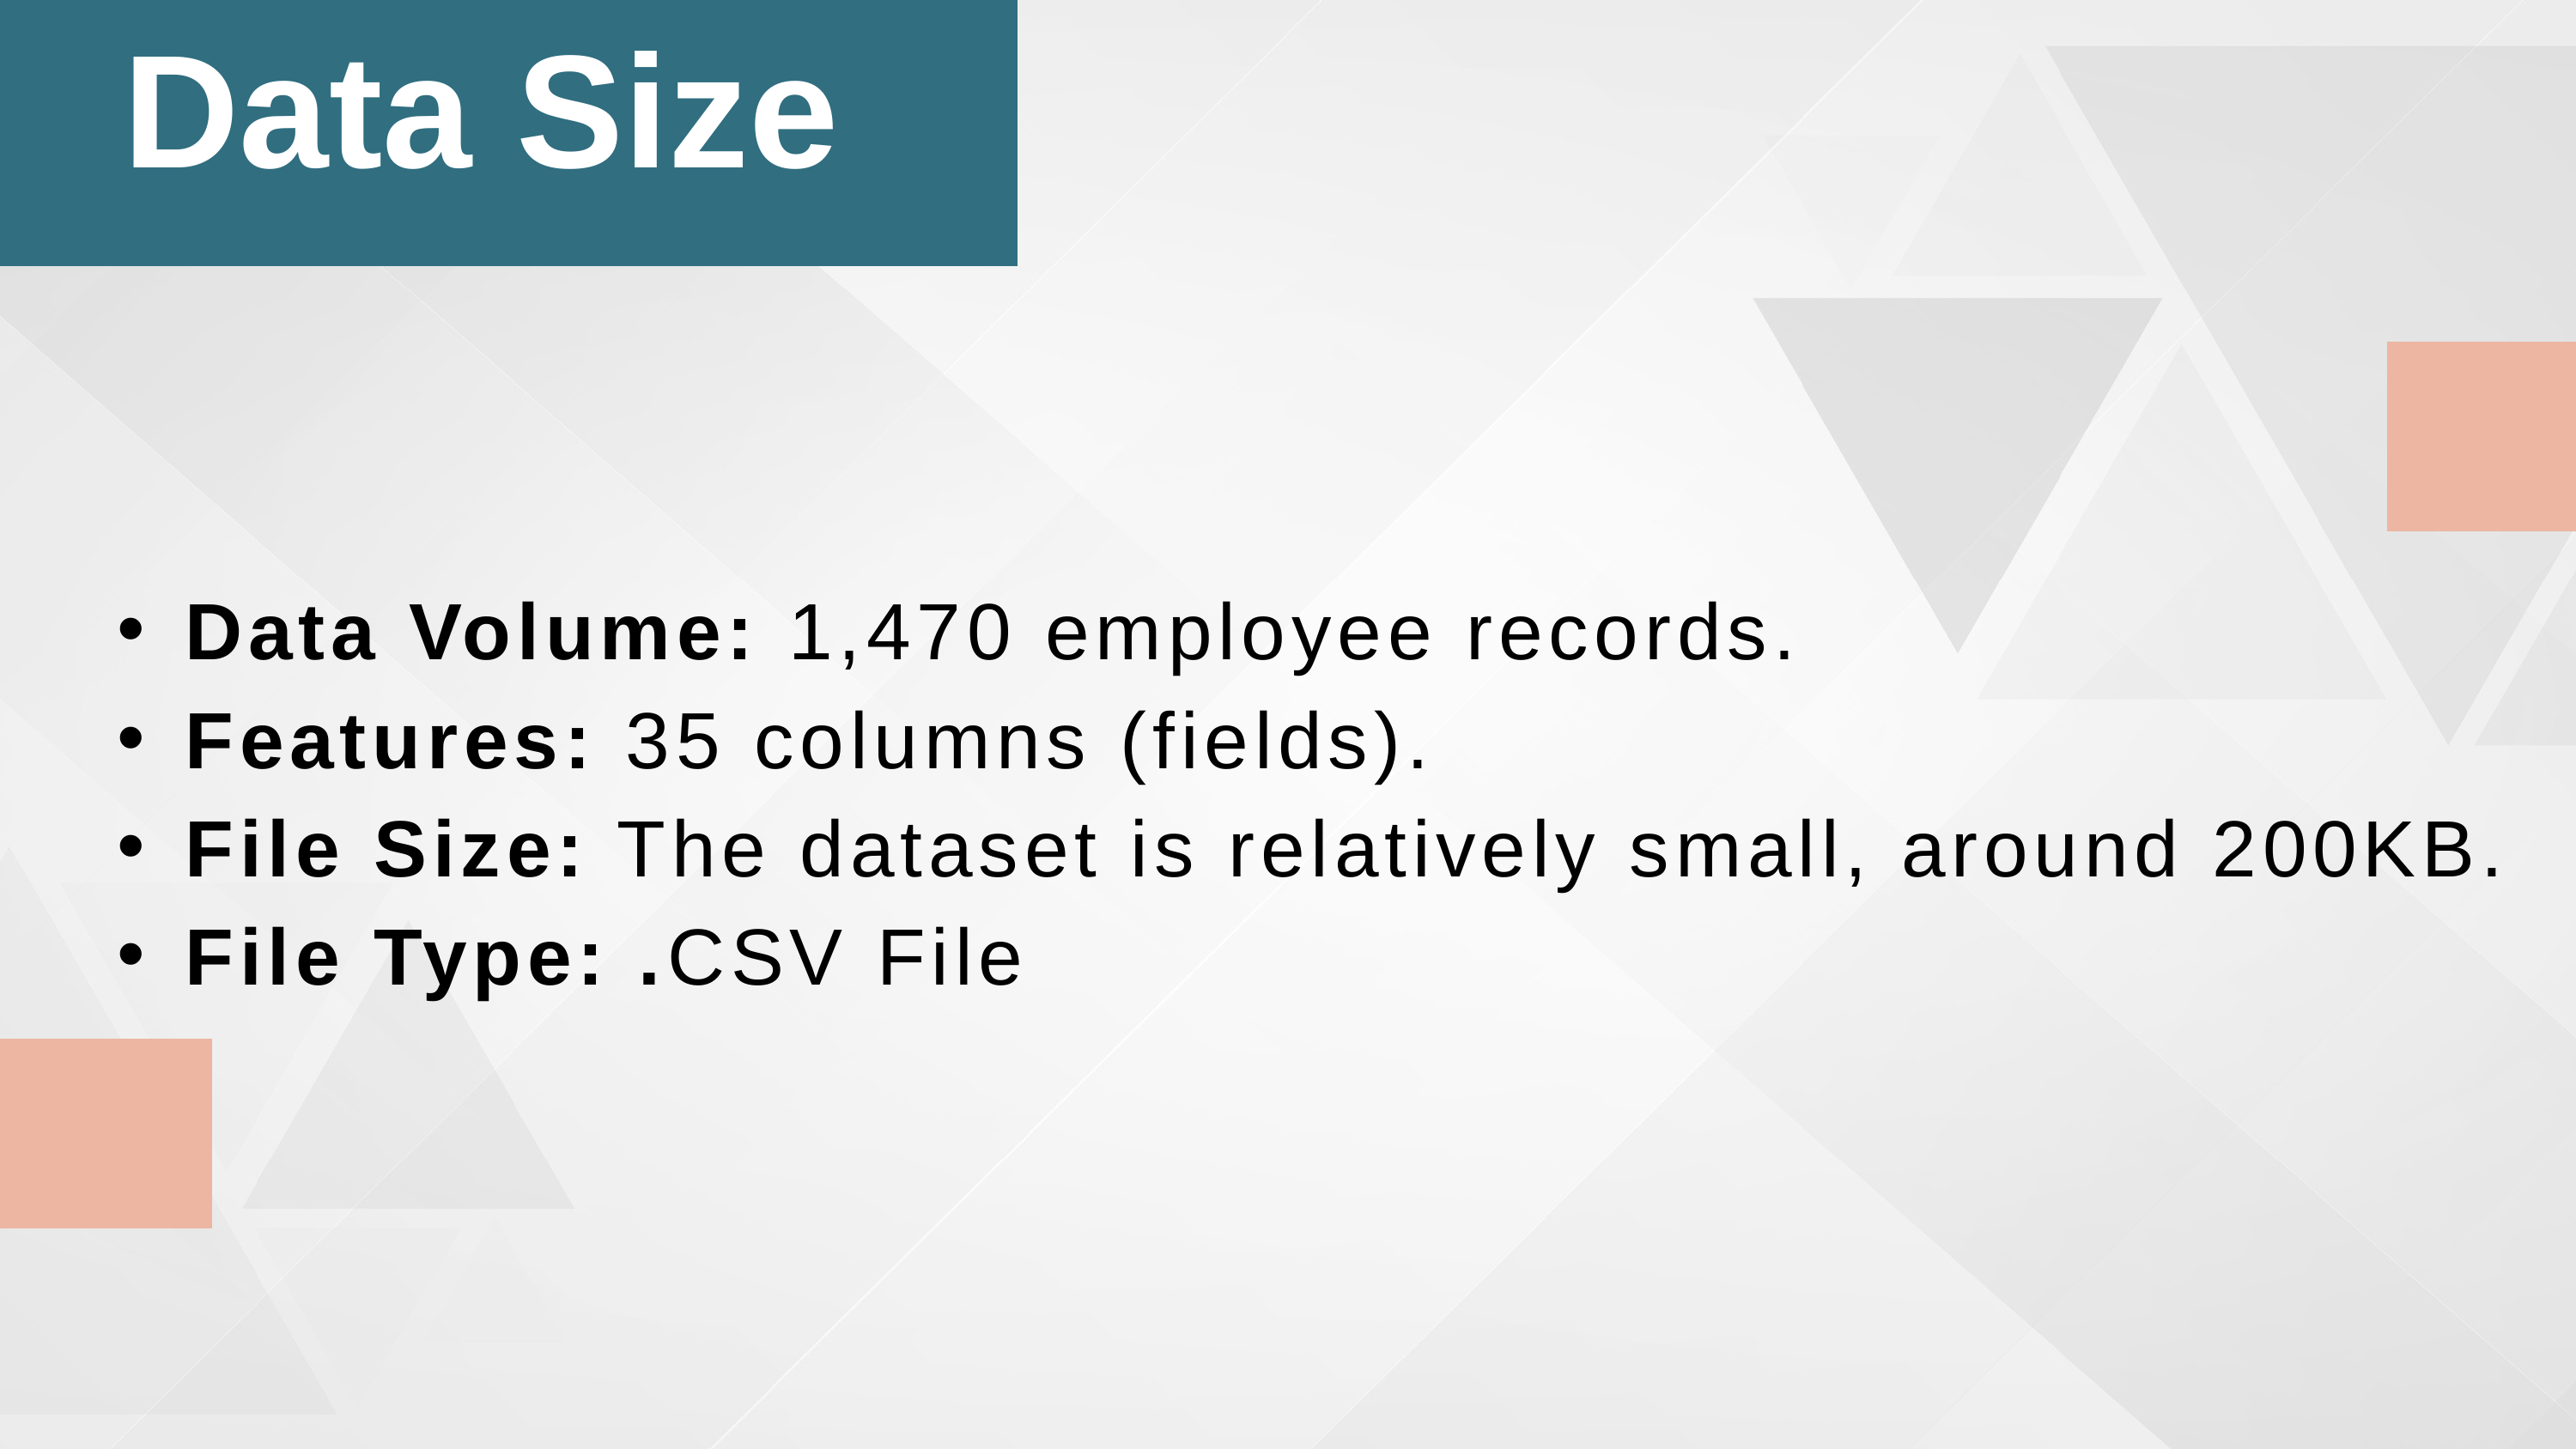

Data Size

Data Volume: 1,470 employee records.
Features: 35 columns (fields).
File Size: The dataset is relatively small, around 200KB.
File Type: .CSV File